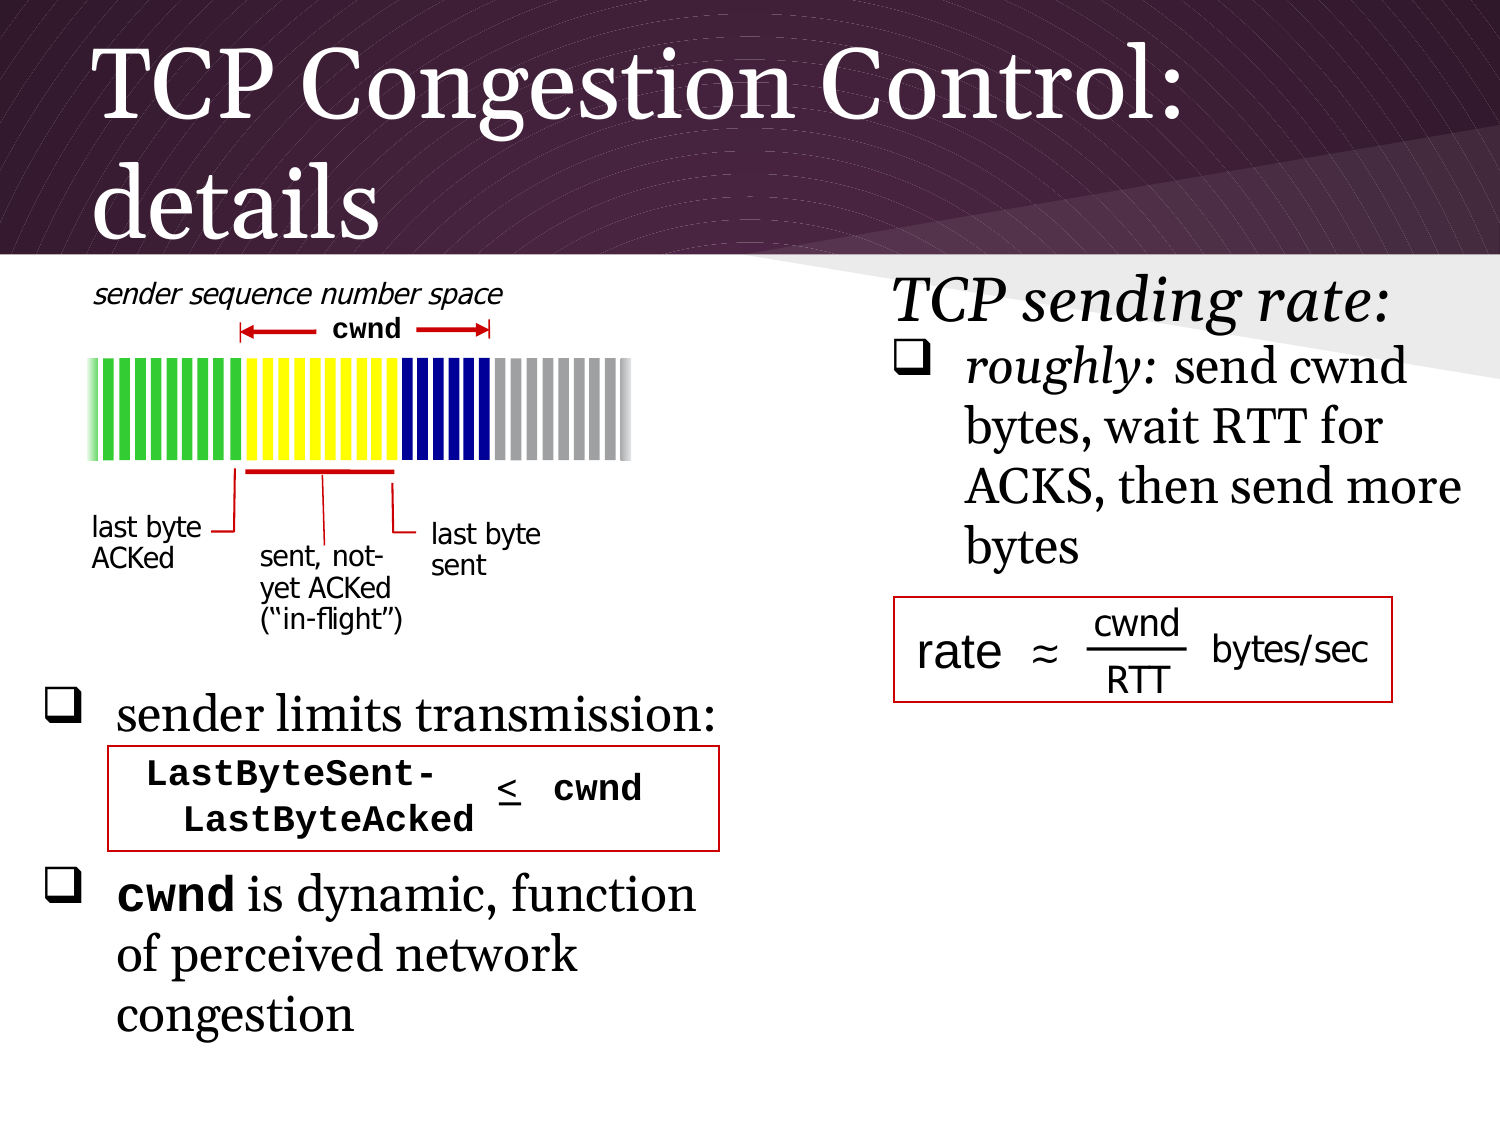

# TCP Congestion Control: details
TCP sending rate:
roughly: send cwnd bytes, wait RTT for ACKS, then send more bytes
sender sequence number space
cwnd

last byte
ACKed
last byte sent
sent, not-yet ACKed
(“in-flight”)
cwnd
RTT

rate
~
~
bytes/sec
sender limits transmission:

cwnd is dynamic, function of perceived network congestion

LastByteSent-
	LastByteAcked
cwnd
<